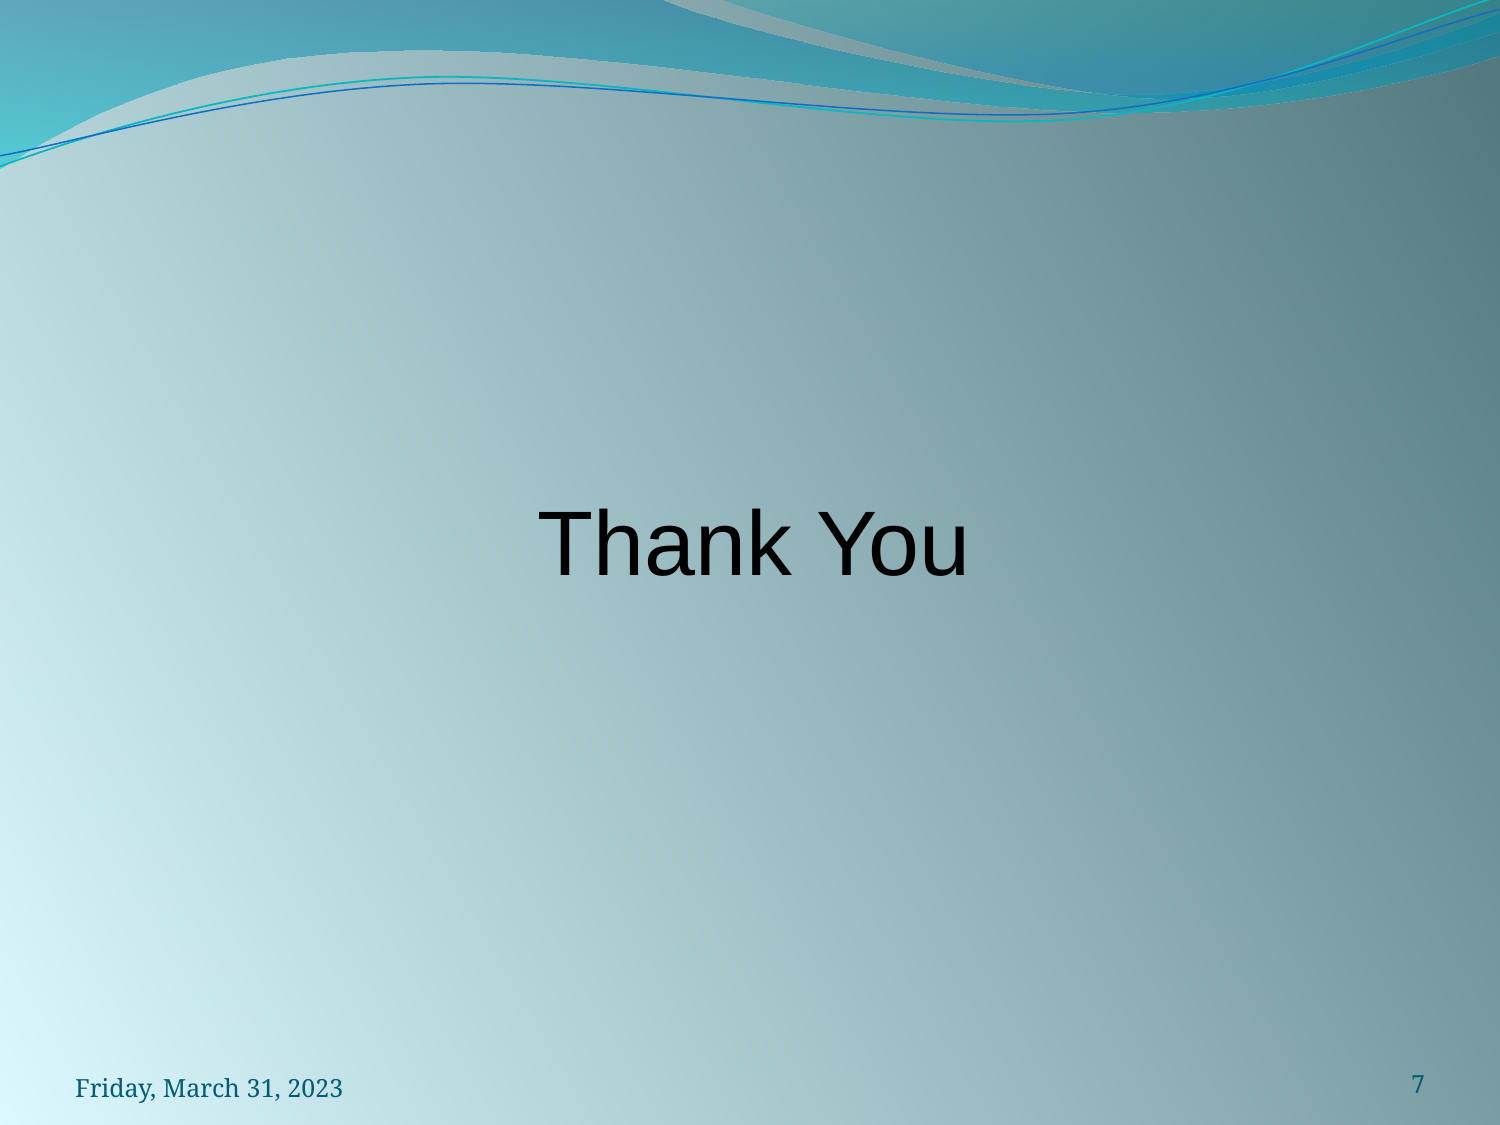

Thank You
Friday, March 31, 2023
7